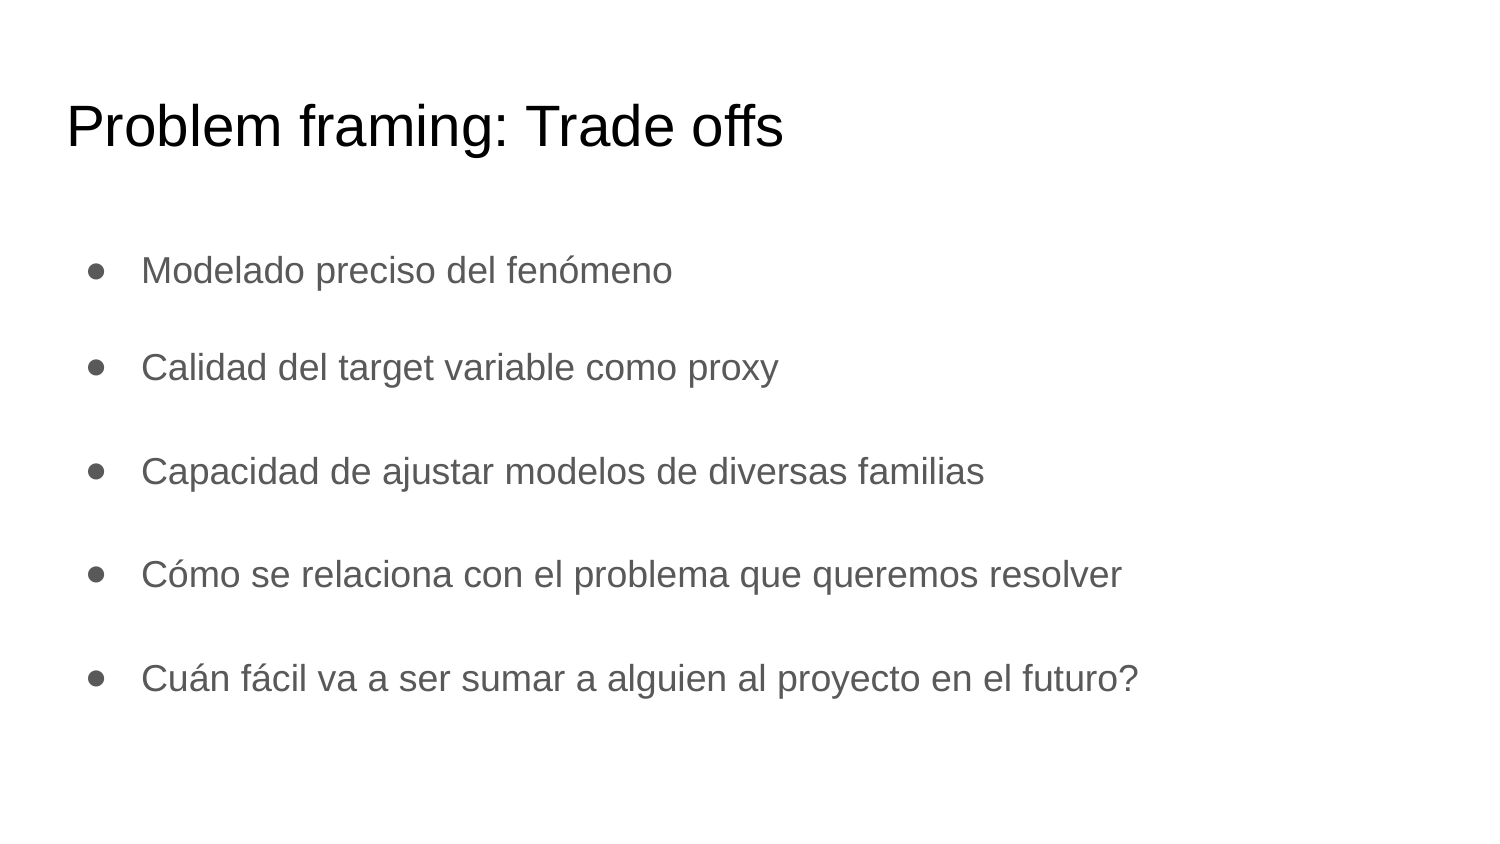

# Problem framing: Trade offs
Modelado preciso del fenómeno
Calidad del target variable como proxy
Capacidad de ajustar modelos de diversas familias
Cómo se relaciona con el problema que queremos resolver
Cuán fácil va a ser sumar a alguien al proyecto en el futuro?